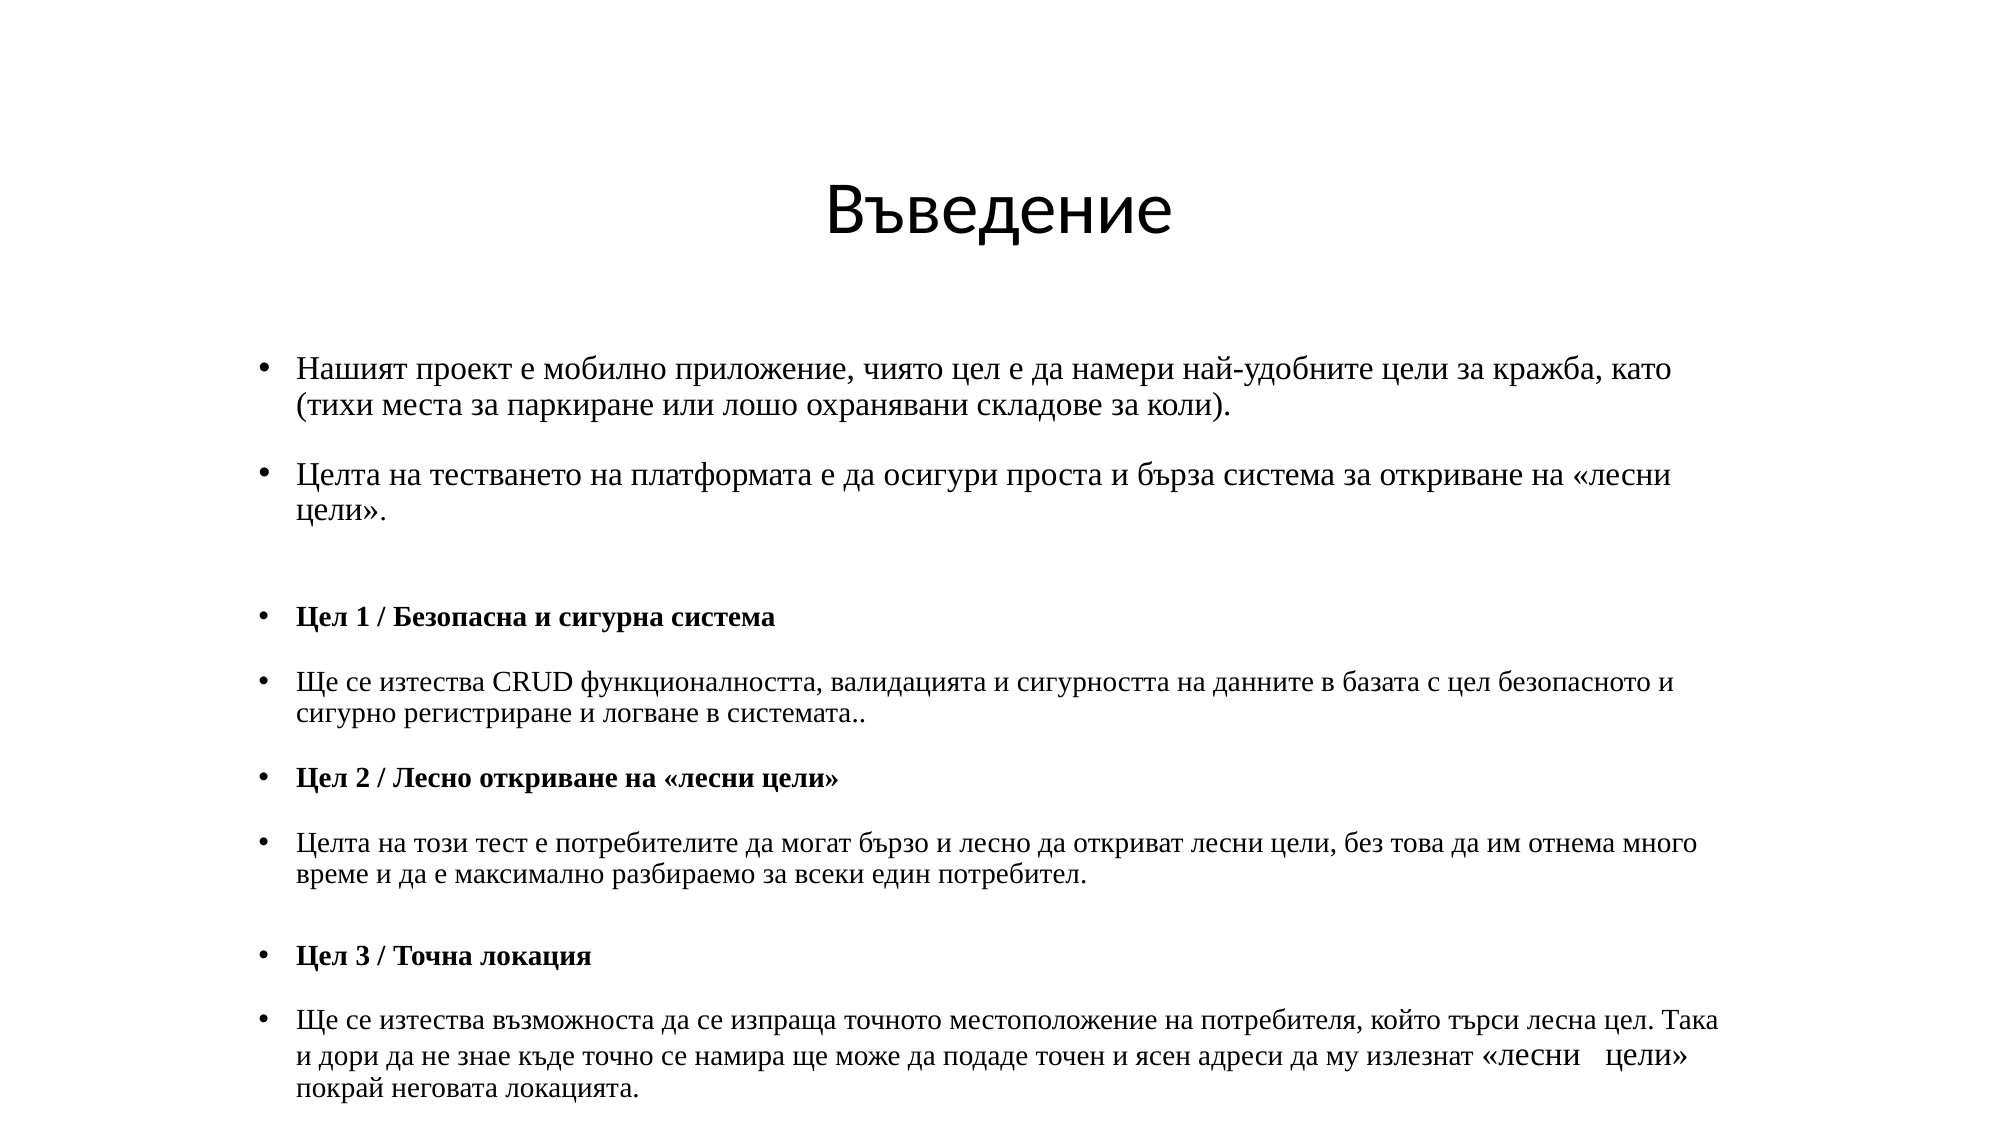

Въведение
Нашият проект е мобилно приложение, чиято цел е да намери най-удобните цели за кражба, като (тихи места за паркиране или лошо охранявани складове за коли).
Целта на тестването на платформата е да осигури проста и бърза система за откриване на «лесни   цели».

Цел 1 / Безопасна и сигурна система
Ще се изтества CRUD функционалността, валидацията и сигурността на данните в базата с цел безопасното и сигурно регистриране и логване в системата..
Цел 2 / Лесно откриване на «лесни цели»
Целта на този тест е потребителите да могат бързо и лесно да откриват лесни цели, без това да им отнема много време и да е максимално разбираемо за всеки един потребител.
Цел 3 / Точна локация
Ще се изтества възможноста да се изпраща точното местоположение на потребителя, който търси лесна цел. Така и дори да не знае къде точно се намира ще може да подаде точен и ясен адреси да му излезнат «лесни   цели» покрай неговата локацията.